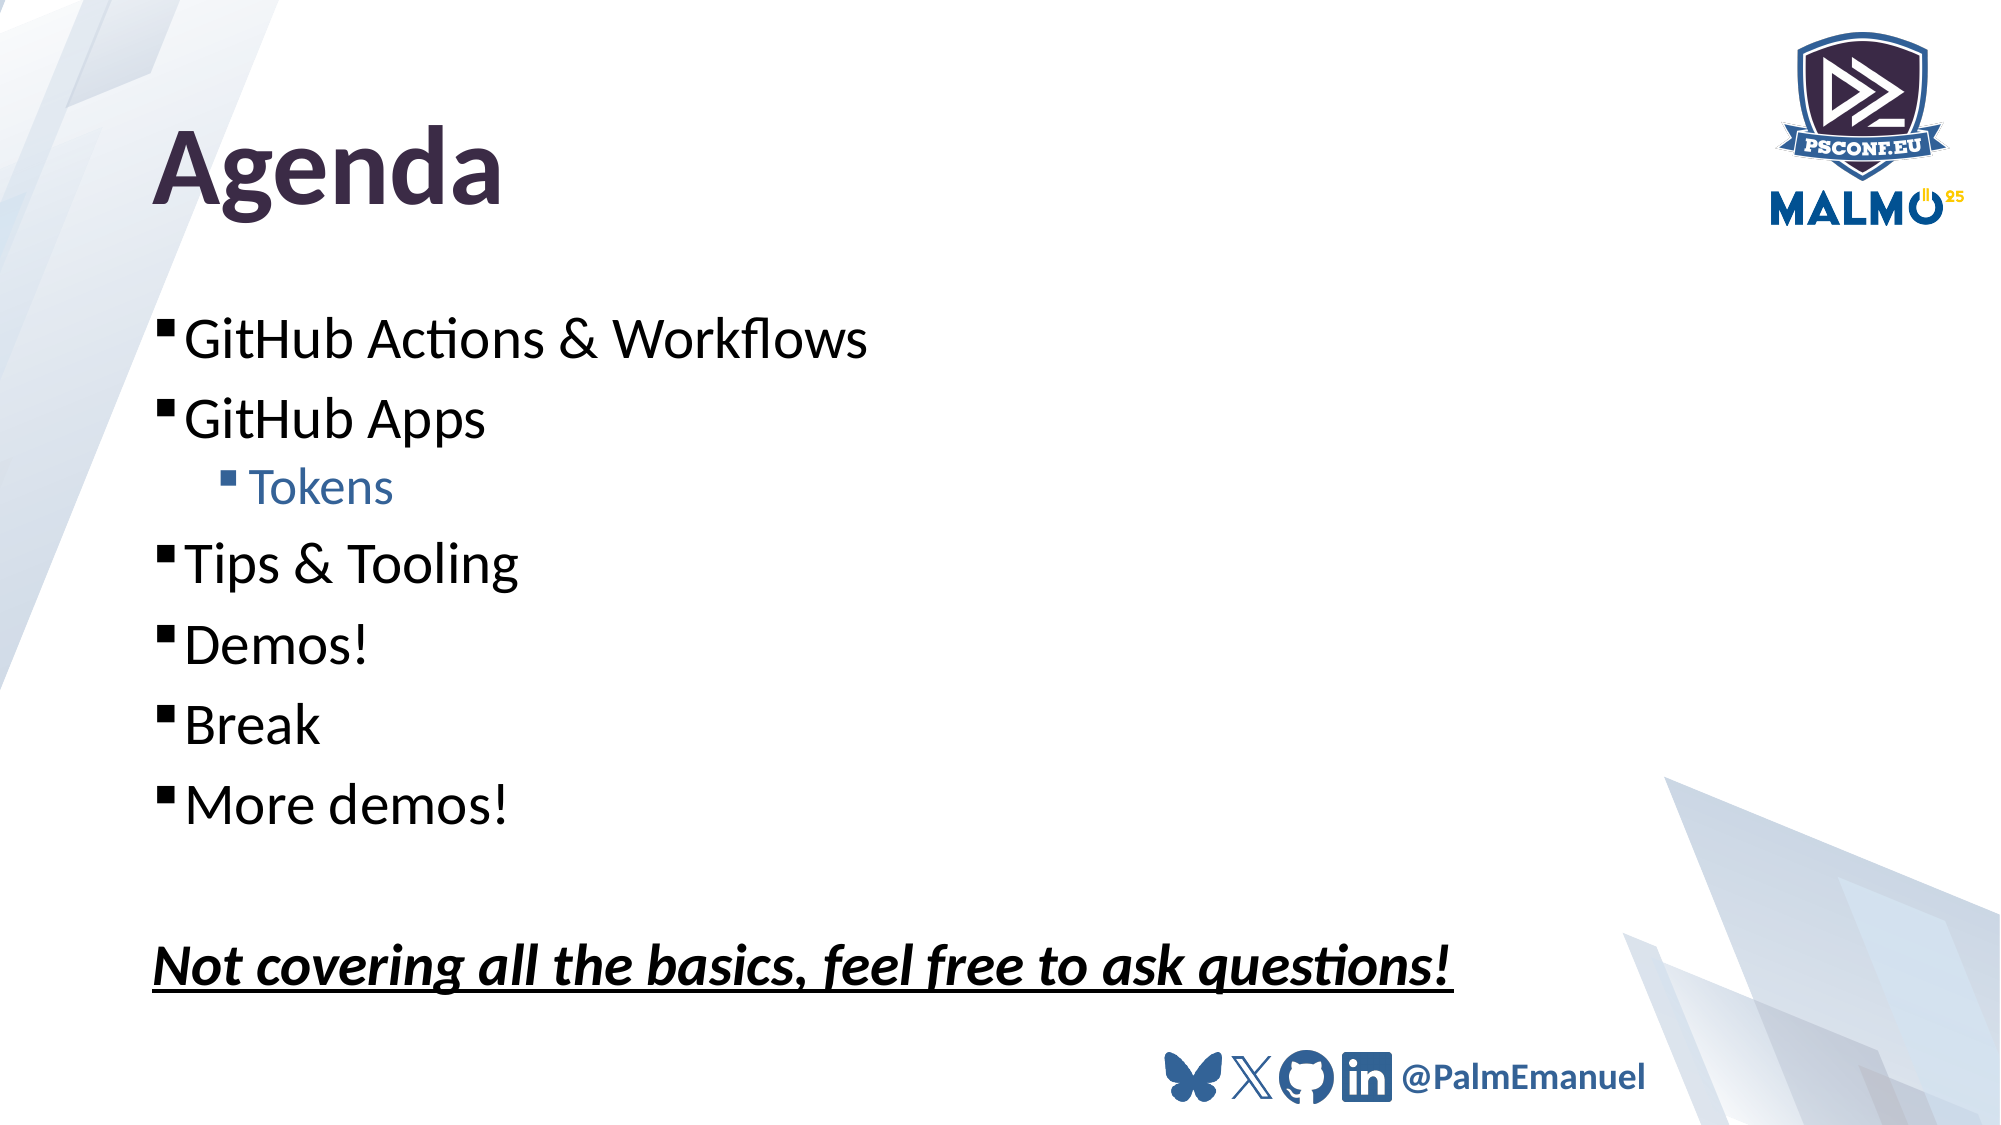

# Agenda
GitHub Actions & Workflows
GitHub Apps
Tokens
Tips & Tooling
Demos!
Break
More demos!

Not covering all the basics, feel free to ask questions!